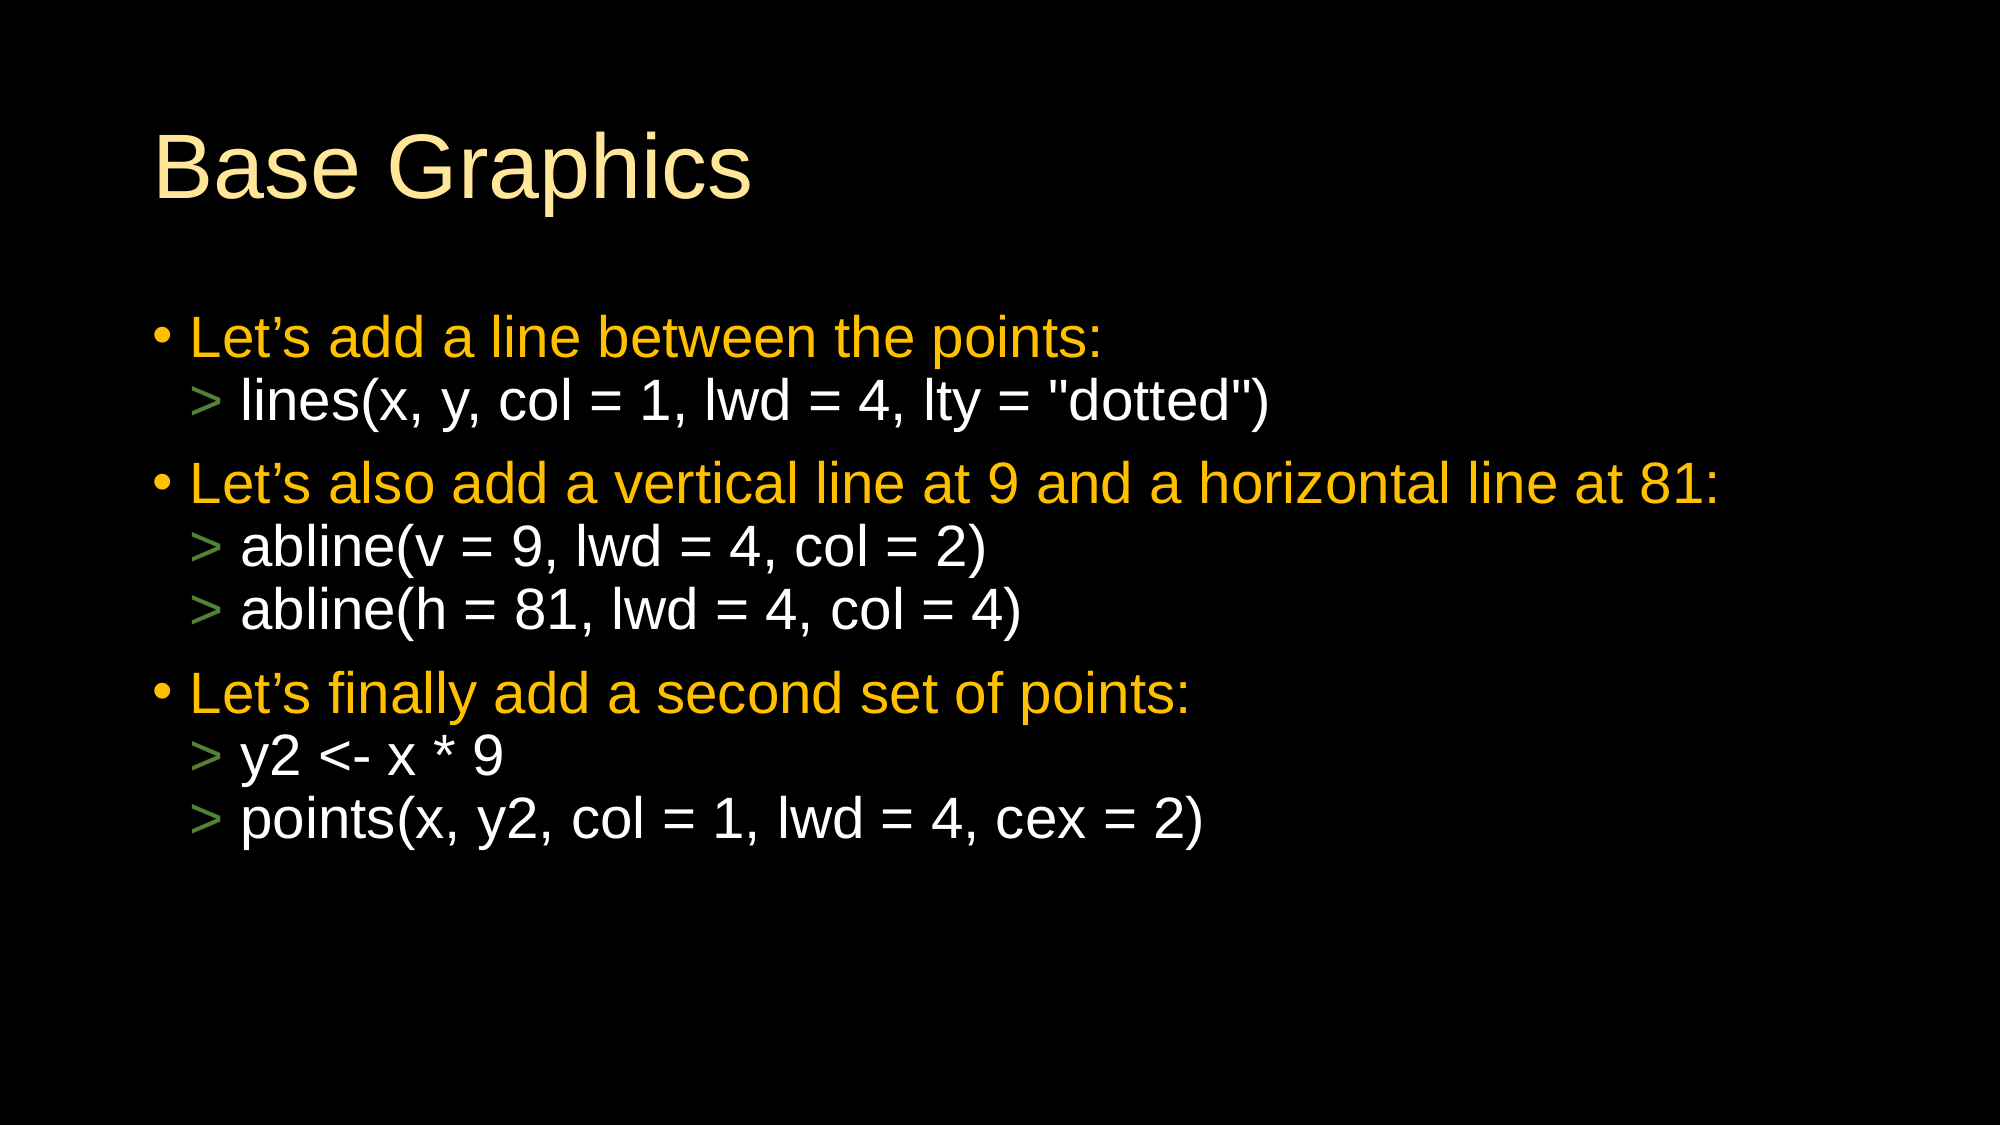

# Base Graphics
Let’s add a line between the points:
> lines(x, y, col = 1, lwd = 4, lty = "dotted")
Let’s also add a vertical line at 9 and a horizontal line at 81:
> abline(v = 9, lwd = 4, col = 2)
> abline(h = 81, lwd = 4, col = 4)
Let’s finally add a second set of points:
> y2 <- x * 9
> points(x, y2, col = 1, lwd = 4, cex = 2)